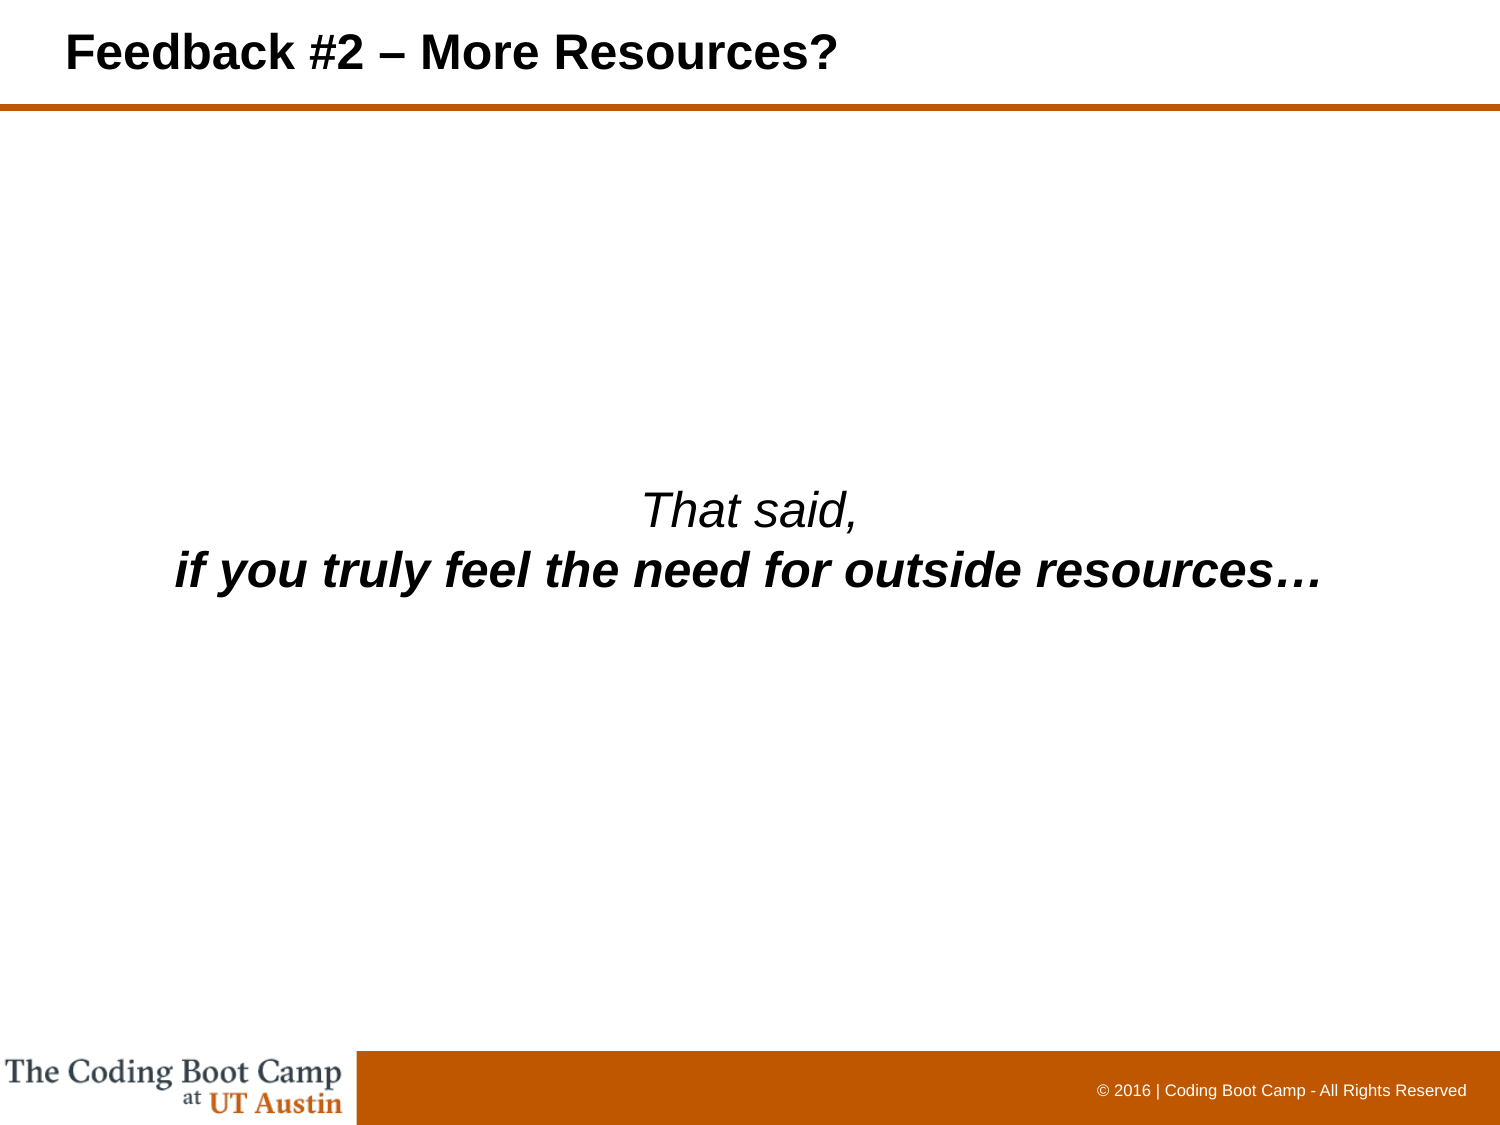

# Feedback #2 – More Resources?
That said,
if you truly feel the need for outside resources…